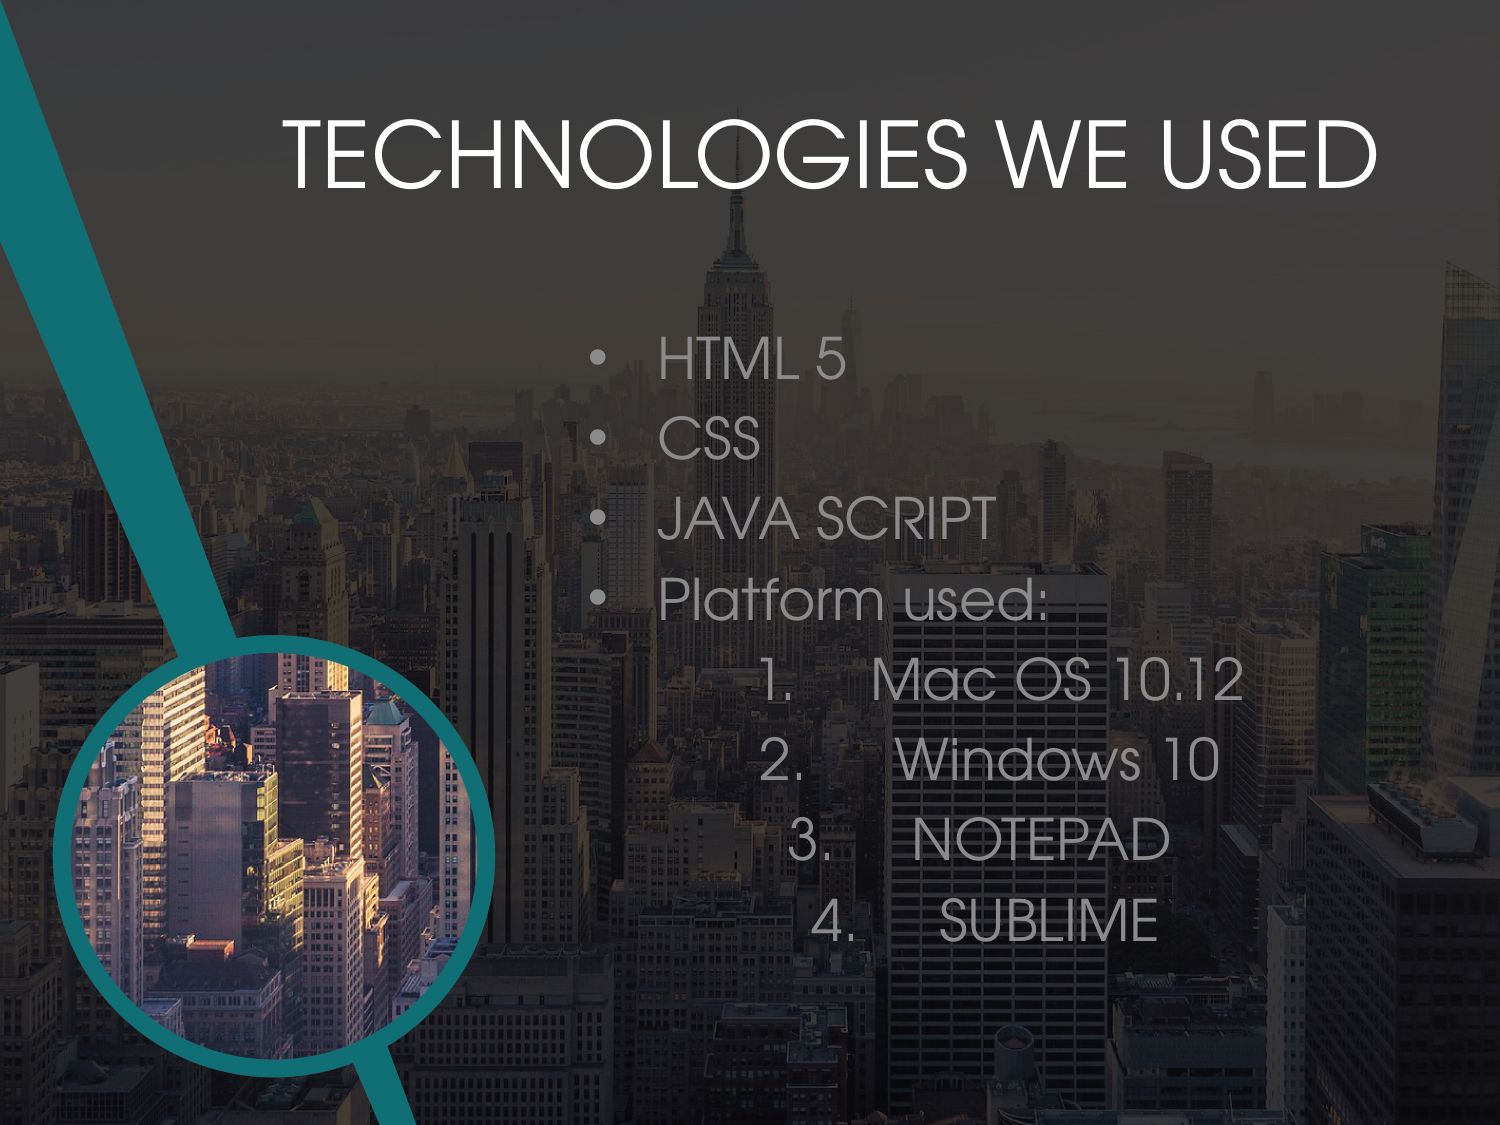

# TECHNOLOGIES WE USED
HTML 5
CSS
JAVA SCRIPT
Platform used:
Mac OS 10.12
 Windows 10
NOTEPAD
SUBLIME